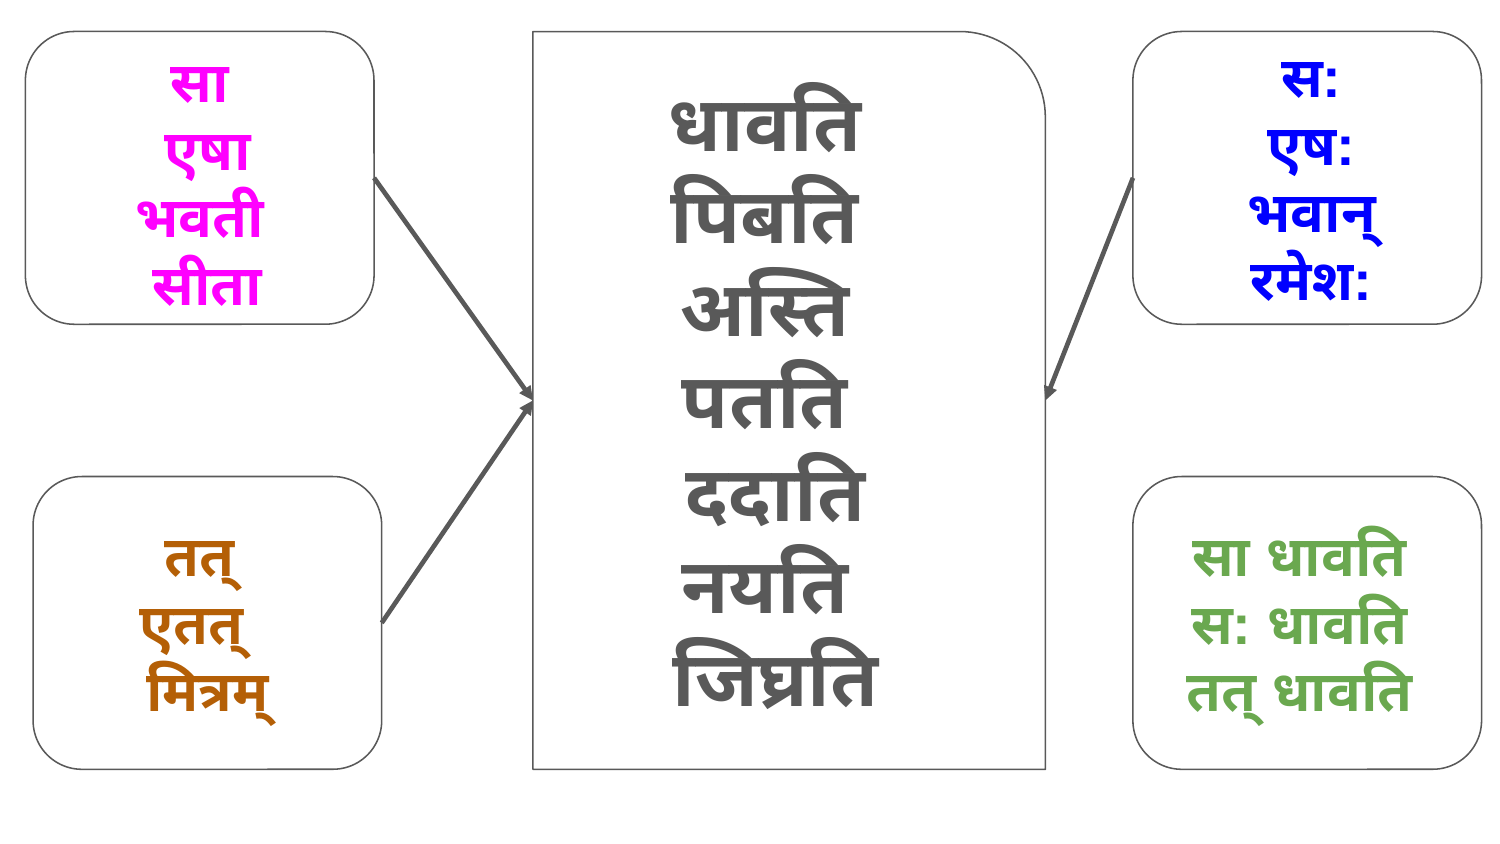

स:
एष:
भवान्
रमेश:

सा
एषा
भवती
सीता

धावति
पिबति
अस्ति
पतति
ददाति
नयति
जिघ्रति

तत्
एतत्
मित्रम्
सा धावति
स: धावति
तत् धावति